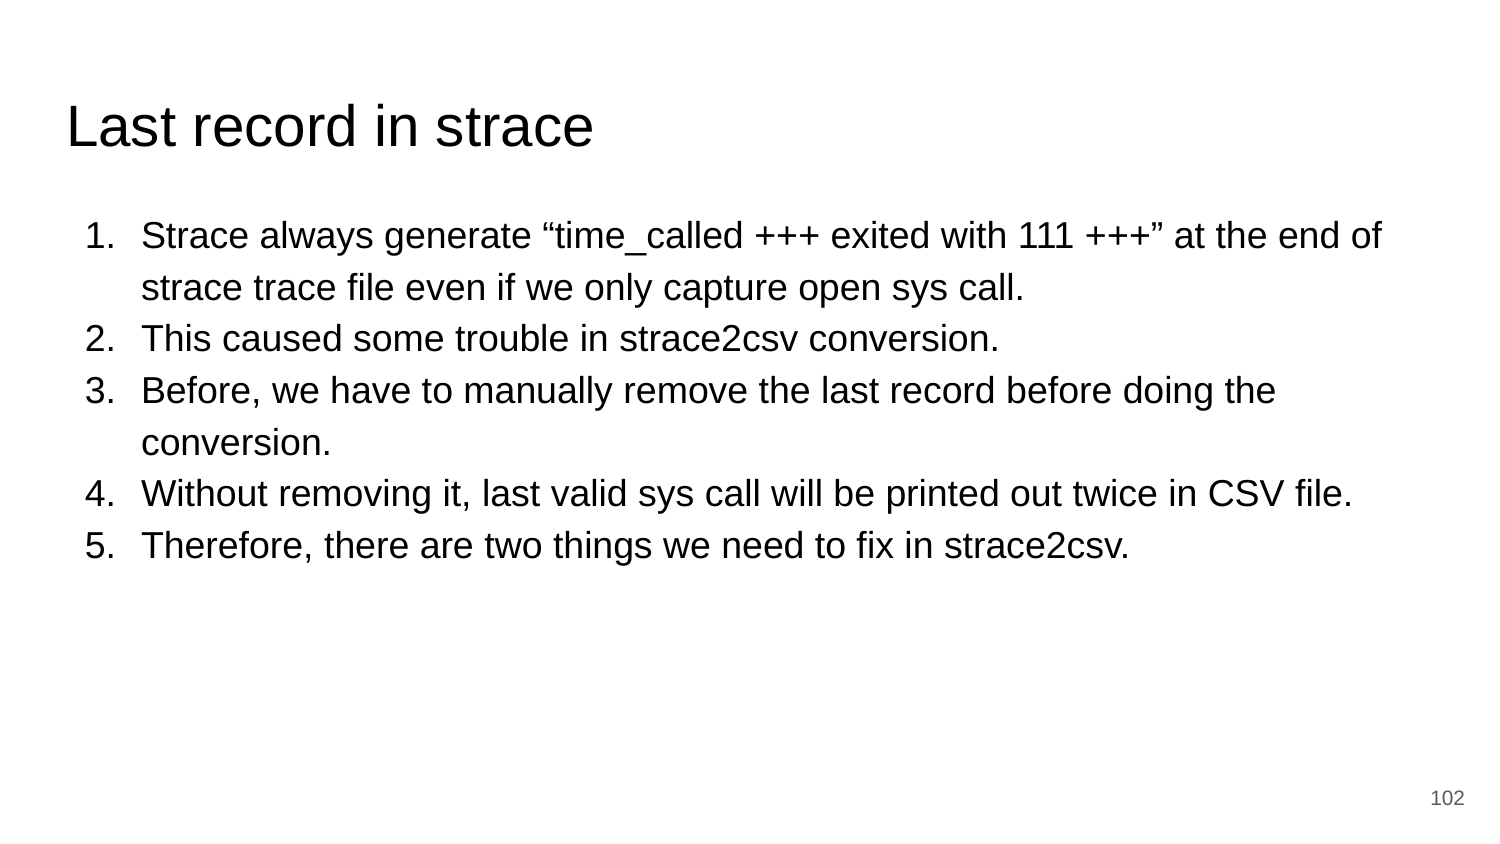

# Last record in strace
Strace always generate “time_called +++ exited with 111 +++” at the end of strace trace file even if we only capture open sys call.
This caused some trouble in strace2csv conversion.
Before, we have to manually remove the last record before doing the conversion.
Without removing it, last valid sys call will be printed out twice in CSV file.
Therefore, there are two things we need to fix in strace2csv.
102